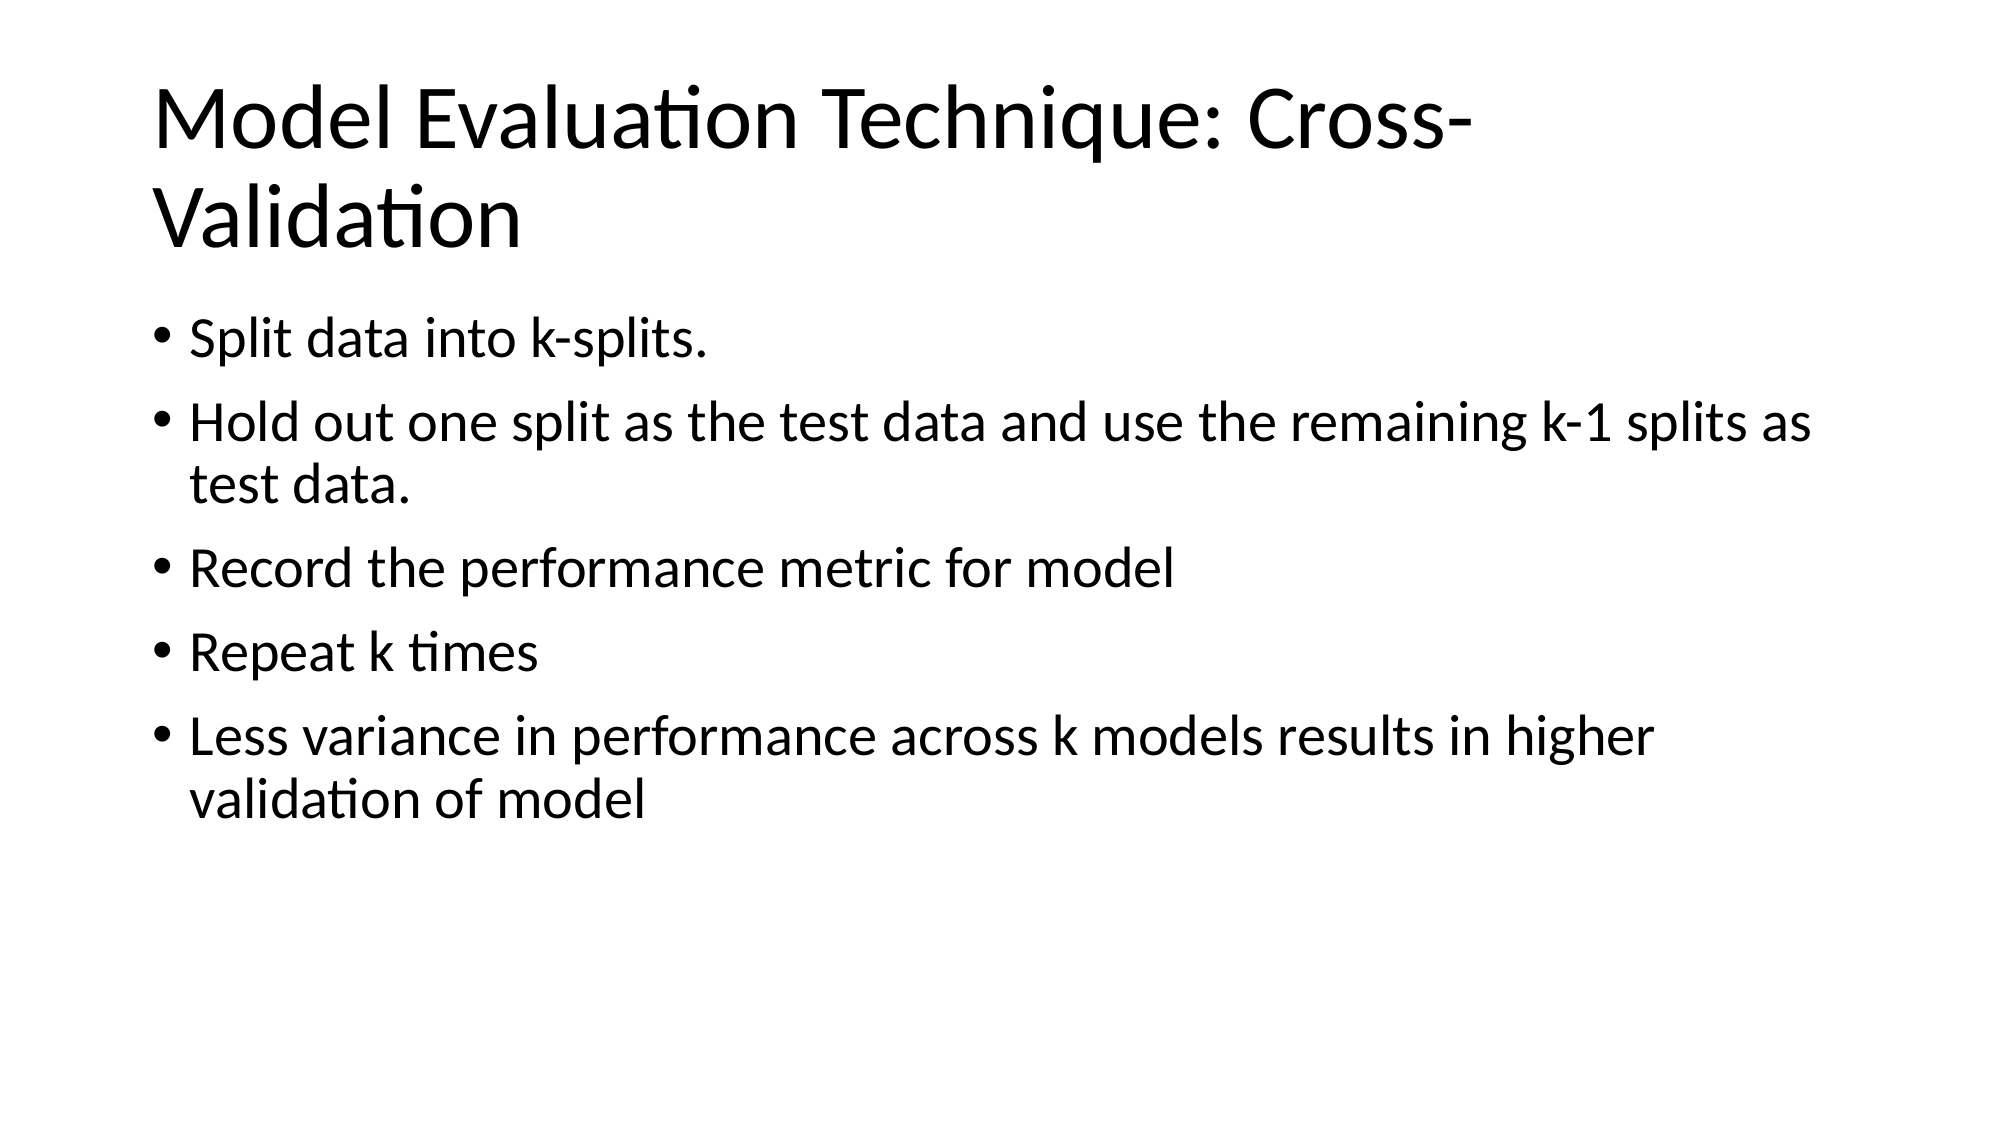

# Model Evaluation Technique: Cross-Validation
Split data into k-splits.
Hold out one split as the test data and use the remaining k-1 splits as test data.
Record the performance metric for model
Repeat k times
Less variance in performance across k models results in higher validation of model